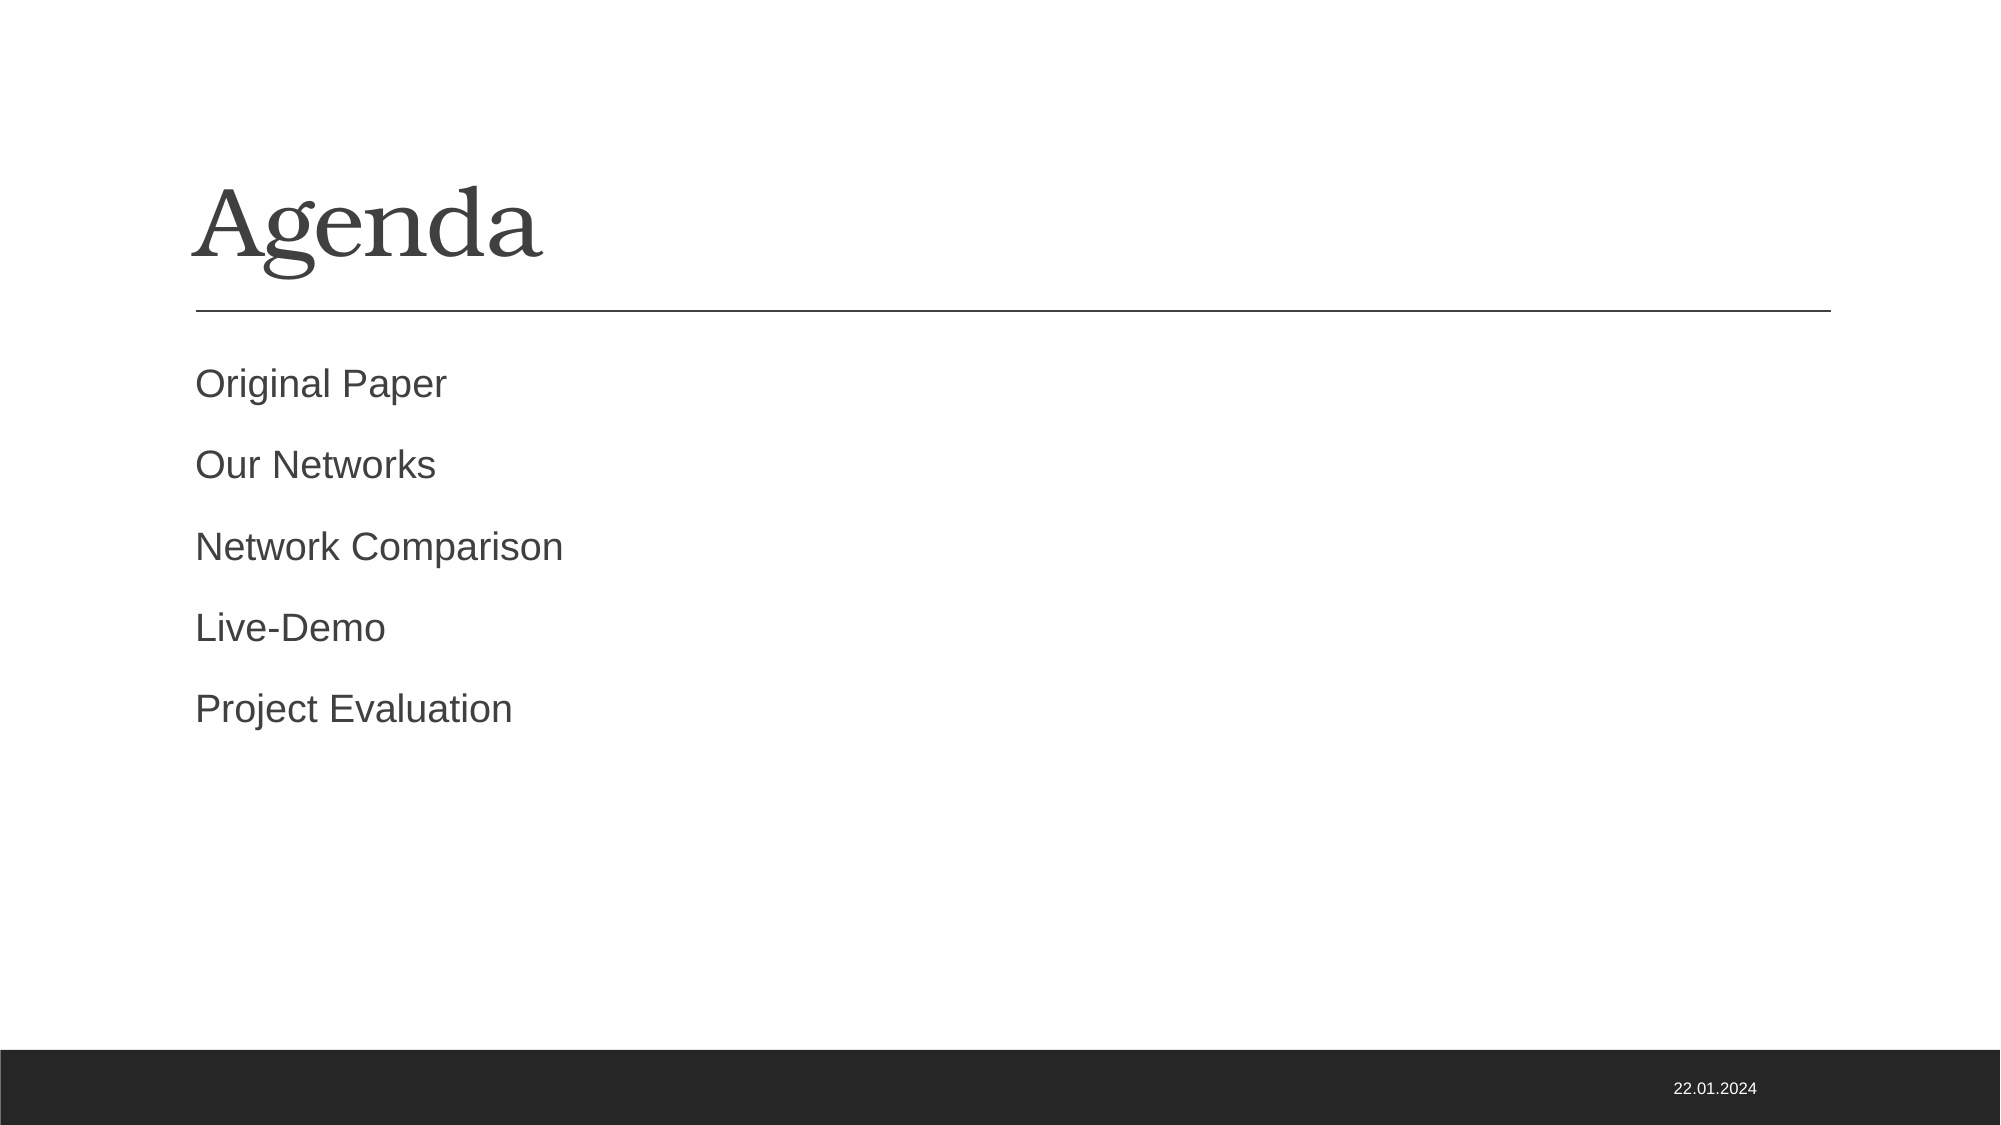

# Agenda
Original Paper
Our Networks
Network Comparison
Live-Demo
Project Evaluation
22.01.2024